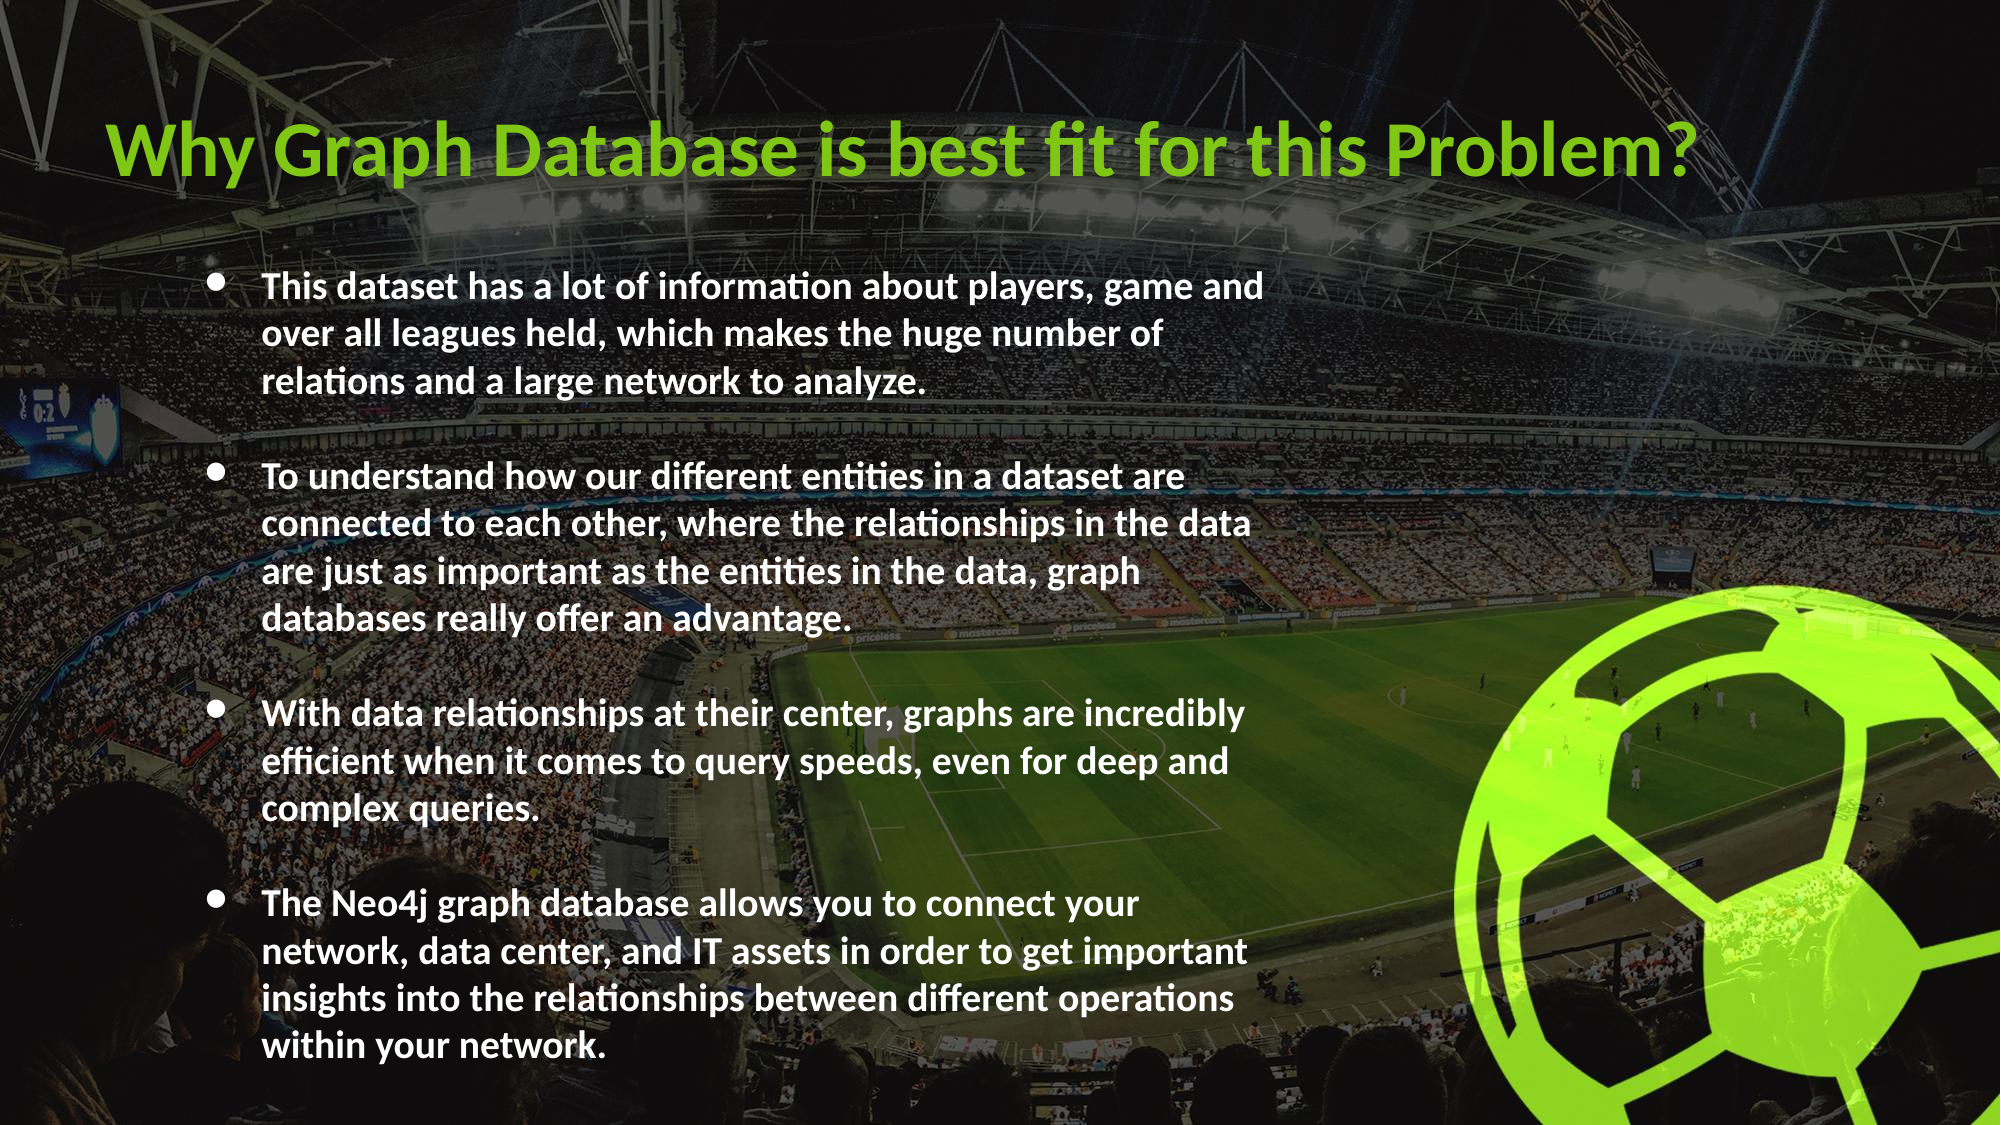

Why Graph Database is best fit for this Problem?
This dataset has a lot of information about players, game and over all leagues held, which makes the huge number of relations and a large network to analyze.

To understand how our different entities in a dataset are connected to each other, where the relationships in the data are just as important as the entities in the data, graph databases really offer an advantage.

With data relationships at their center, graphs are incredibly efficient when it comes to query speeds, even for deep and complex queries.

The Neo4j graph database allows you to connect your network, data center, and IT assets in order to get important insights into the relationships between different operations within your network.